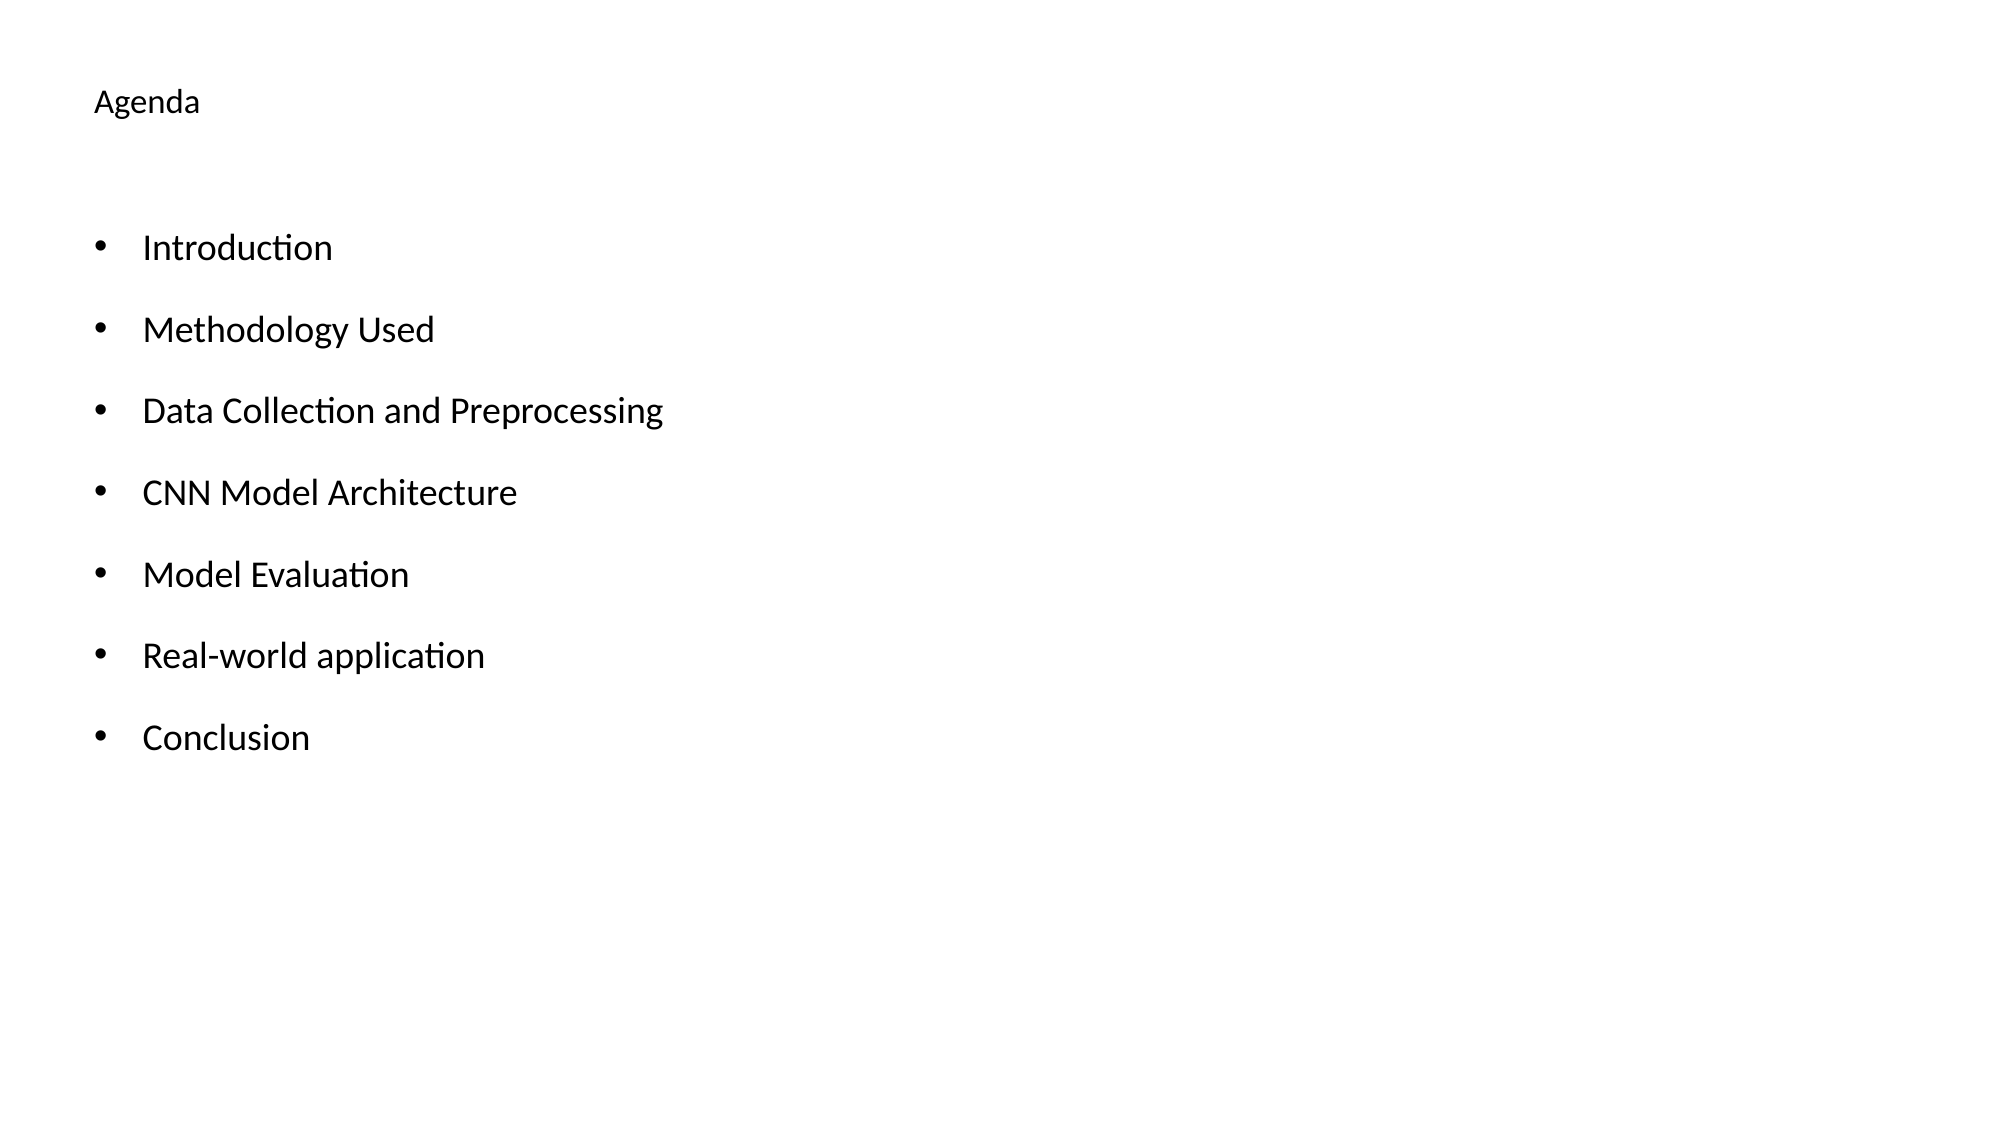

# Agenda
Introduction
Methodology Used
Data Collection and Preprocessing
CNN Model Architecture
Model Evaluation
Real-world application
Conclusion